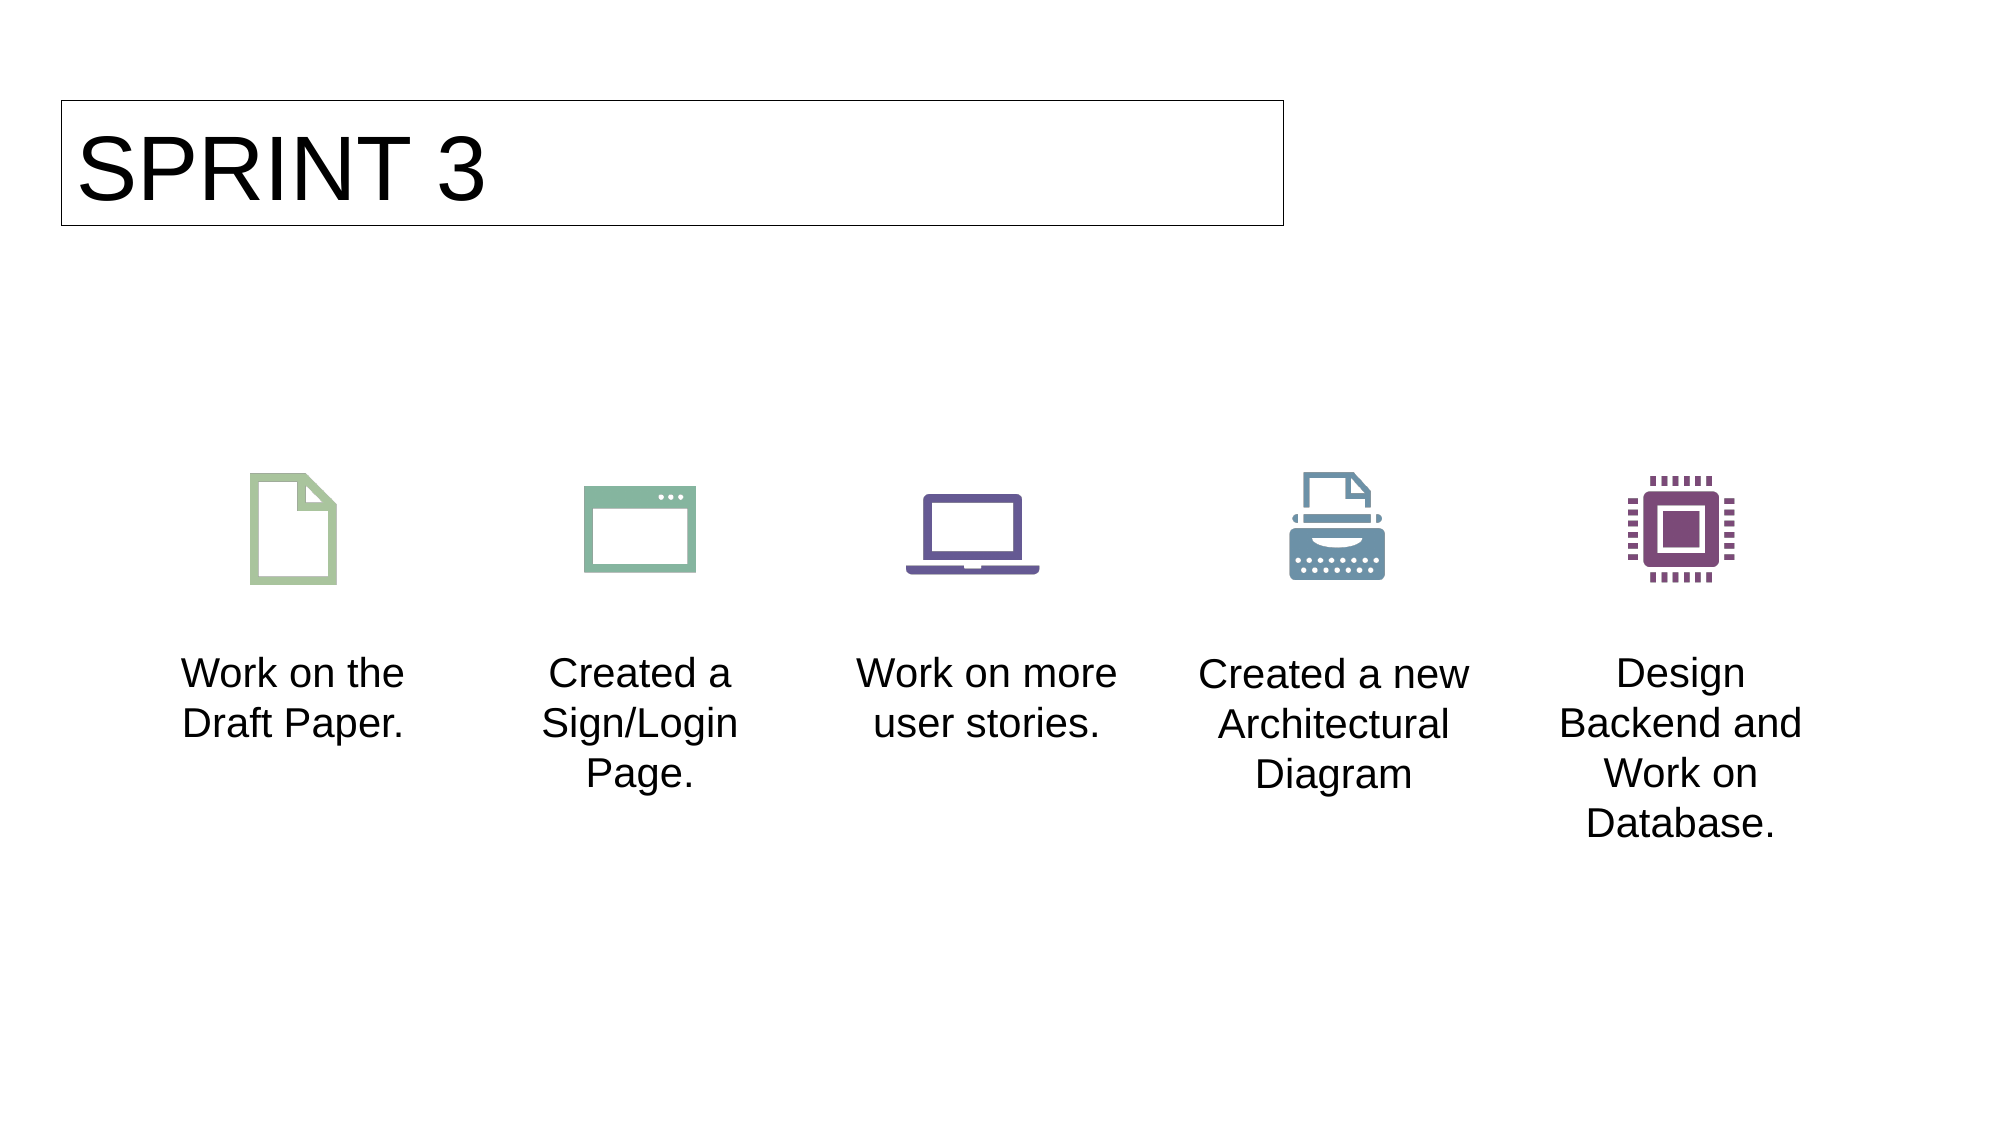

SPRINT 3
Work on the Draft Paper.
Created a Sign/Login Page.
Work on more user stories.
Created a new Architectural Diagram
Design Backend and Work on Database.